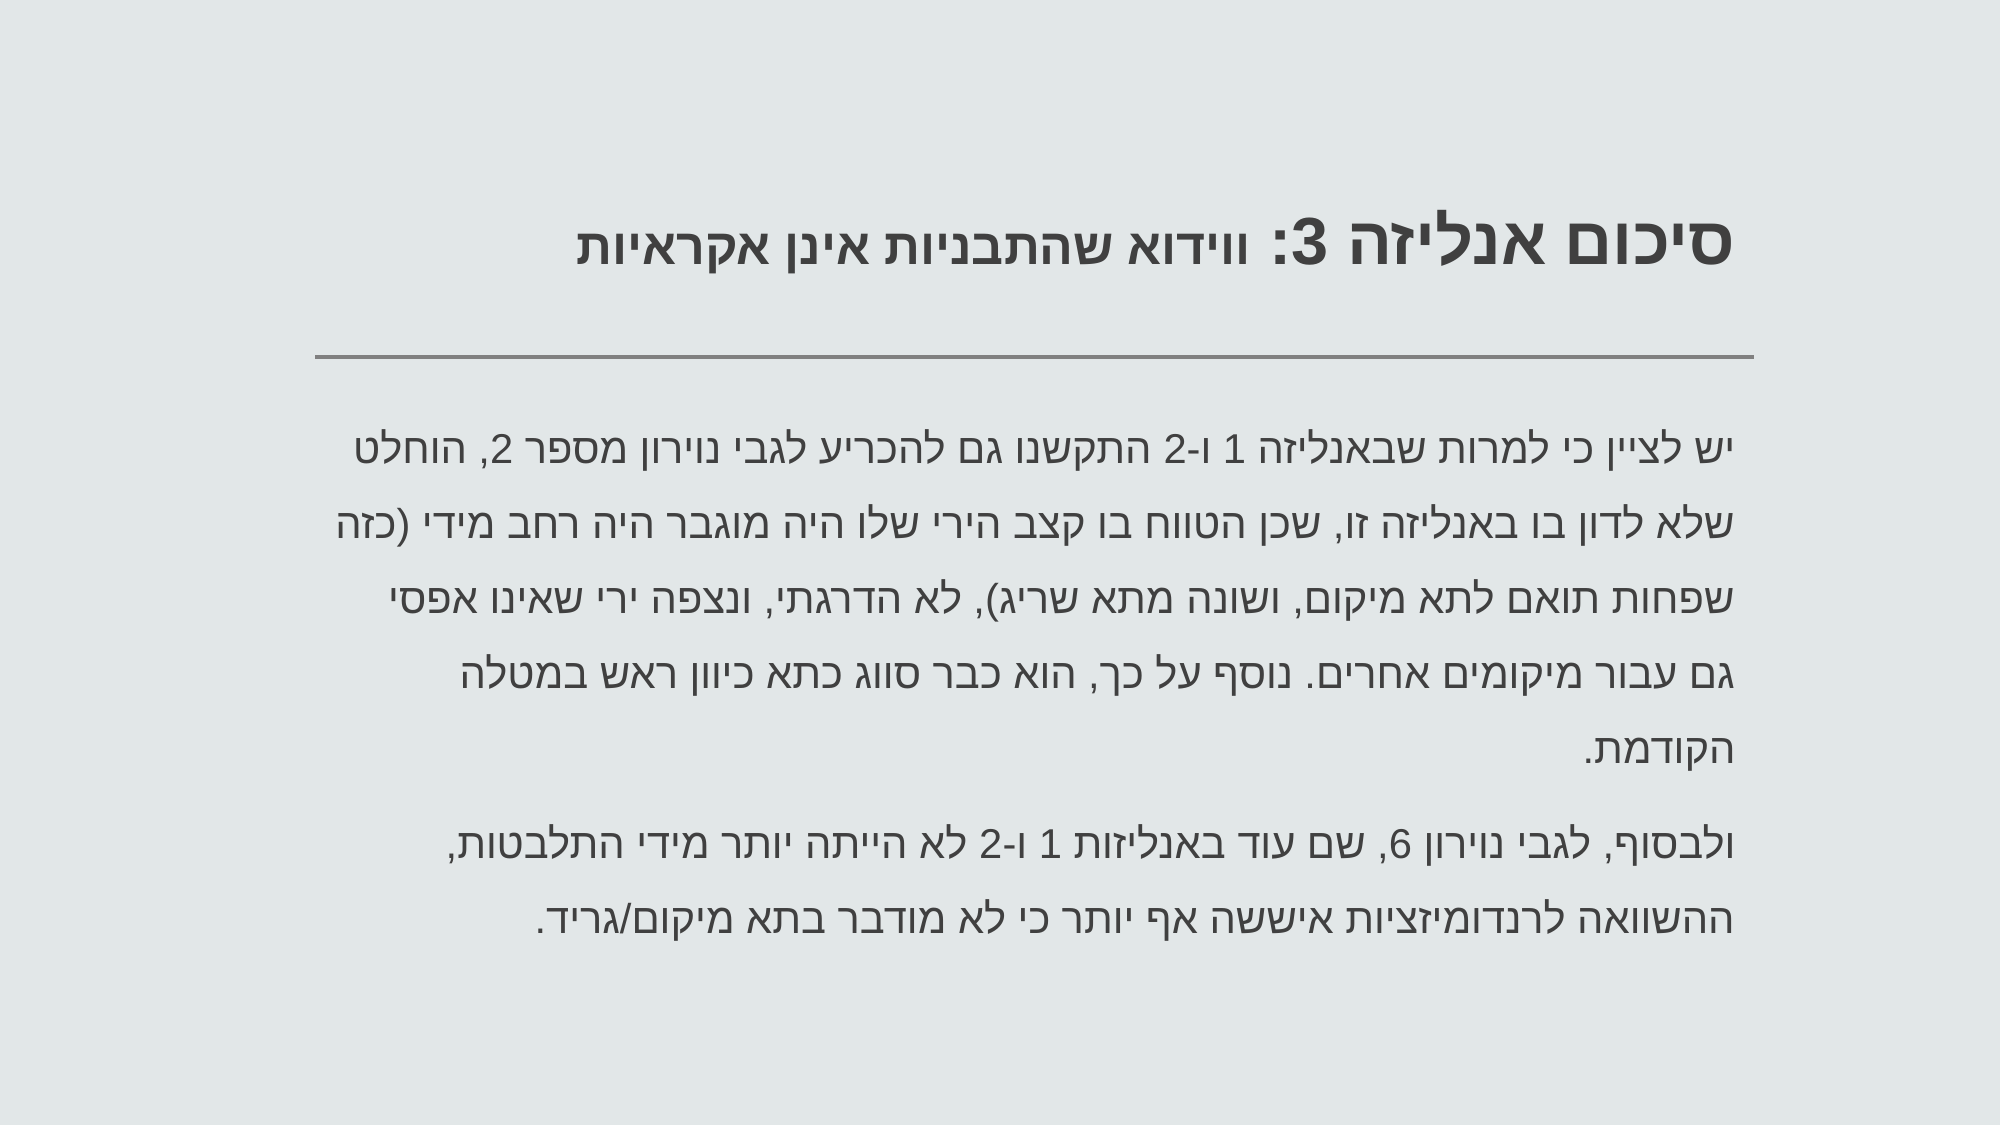

# סיכום אנליזה 3: ווידוא שהתבניות אינן אקראיות
יש לציין כי למרות שבאנליזה 1 ו-2 התקשנו גם להכריע לגבי נוירון מספר 2, הוחלט שלא לדון בו באנליזה זו, שכן הטווח בו קצב הירי שלו היה מוגבר היה רחב מידי (כזה שפחות תואם לתא מיקום, ושונה מתא שריג), לא הדרגתי, ונצפה ירי שאינו אפסי גם עבור מיקומים אחרים. נוסף על כך, הוא כבר סווג כתא כיוון ראש במטלה הקודמת.
ולבסוף, לגבי נוירון 6, שם עוד באנליזות 1 ו-2 לא הייתה יותר מידי התלבטות, ההשוואה לרנדומיזציות איששה אף יותר כי לא מודבר בתא מיקום/גריד.